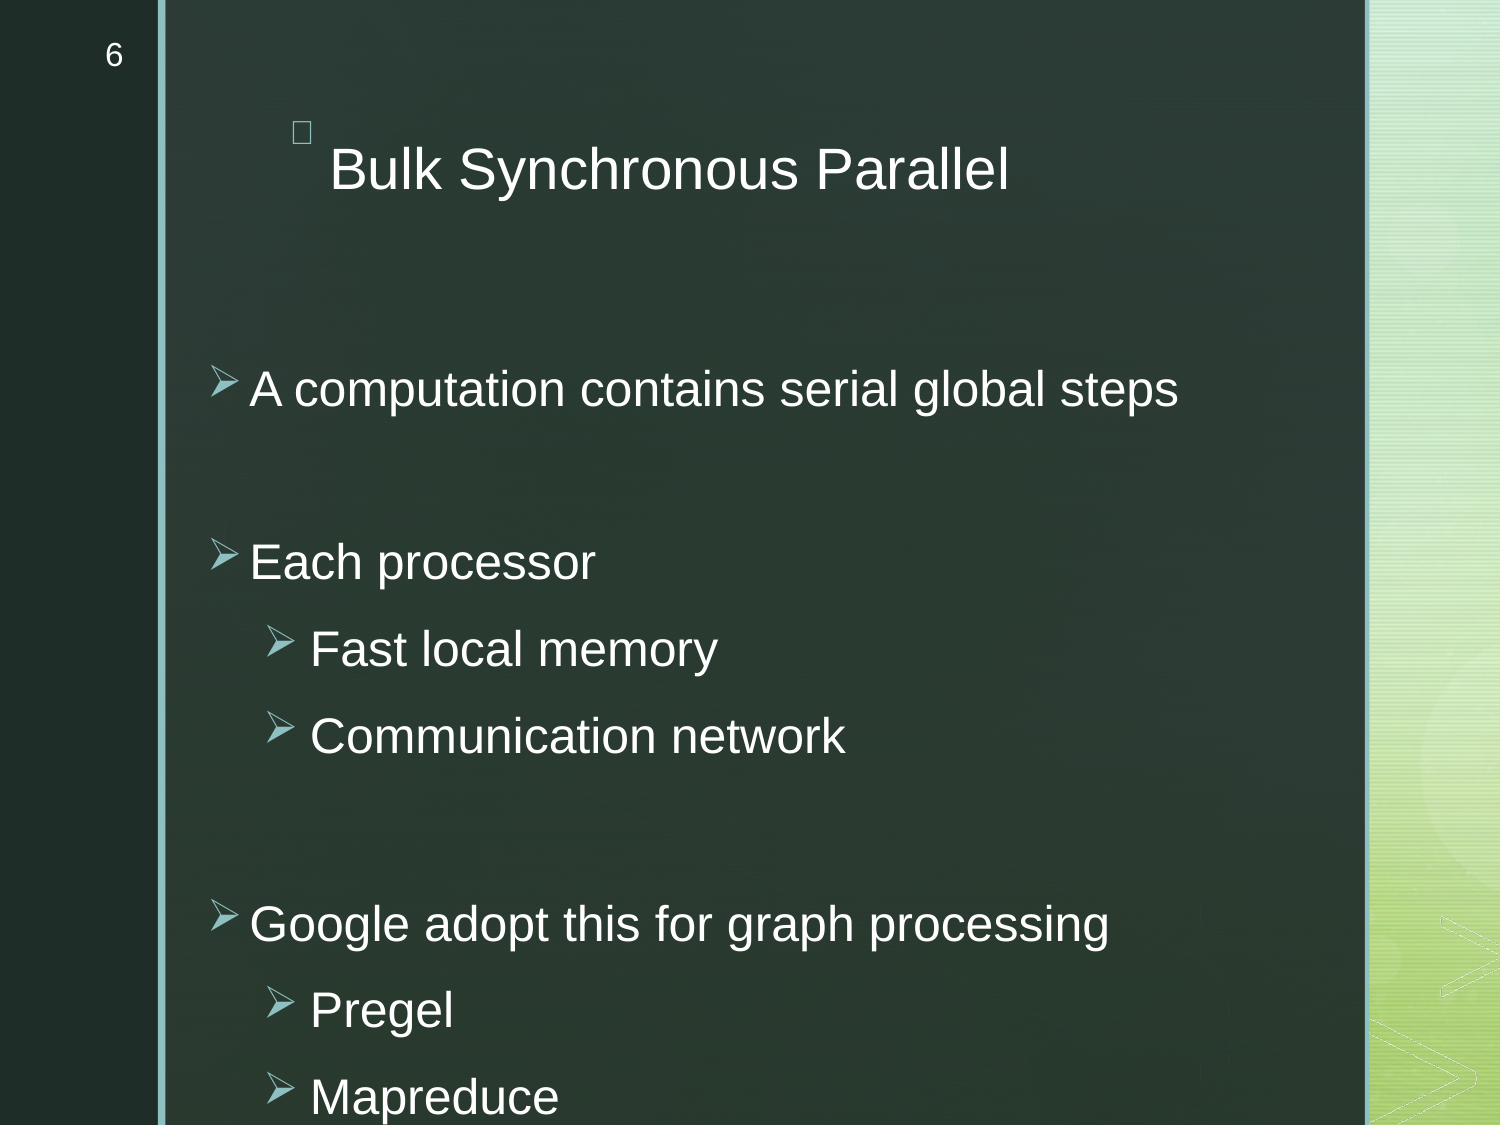

6
# Bulk Synchronous Parallel
A computation contains serial global steps

Each processor
Fast local memory
Communication network

Google adopt this for graph processing
Pregel
Mapreduce